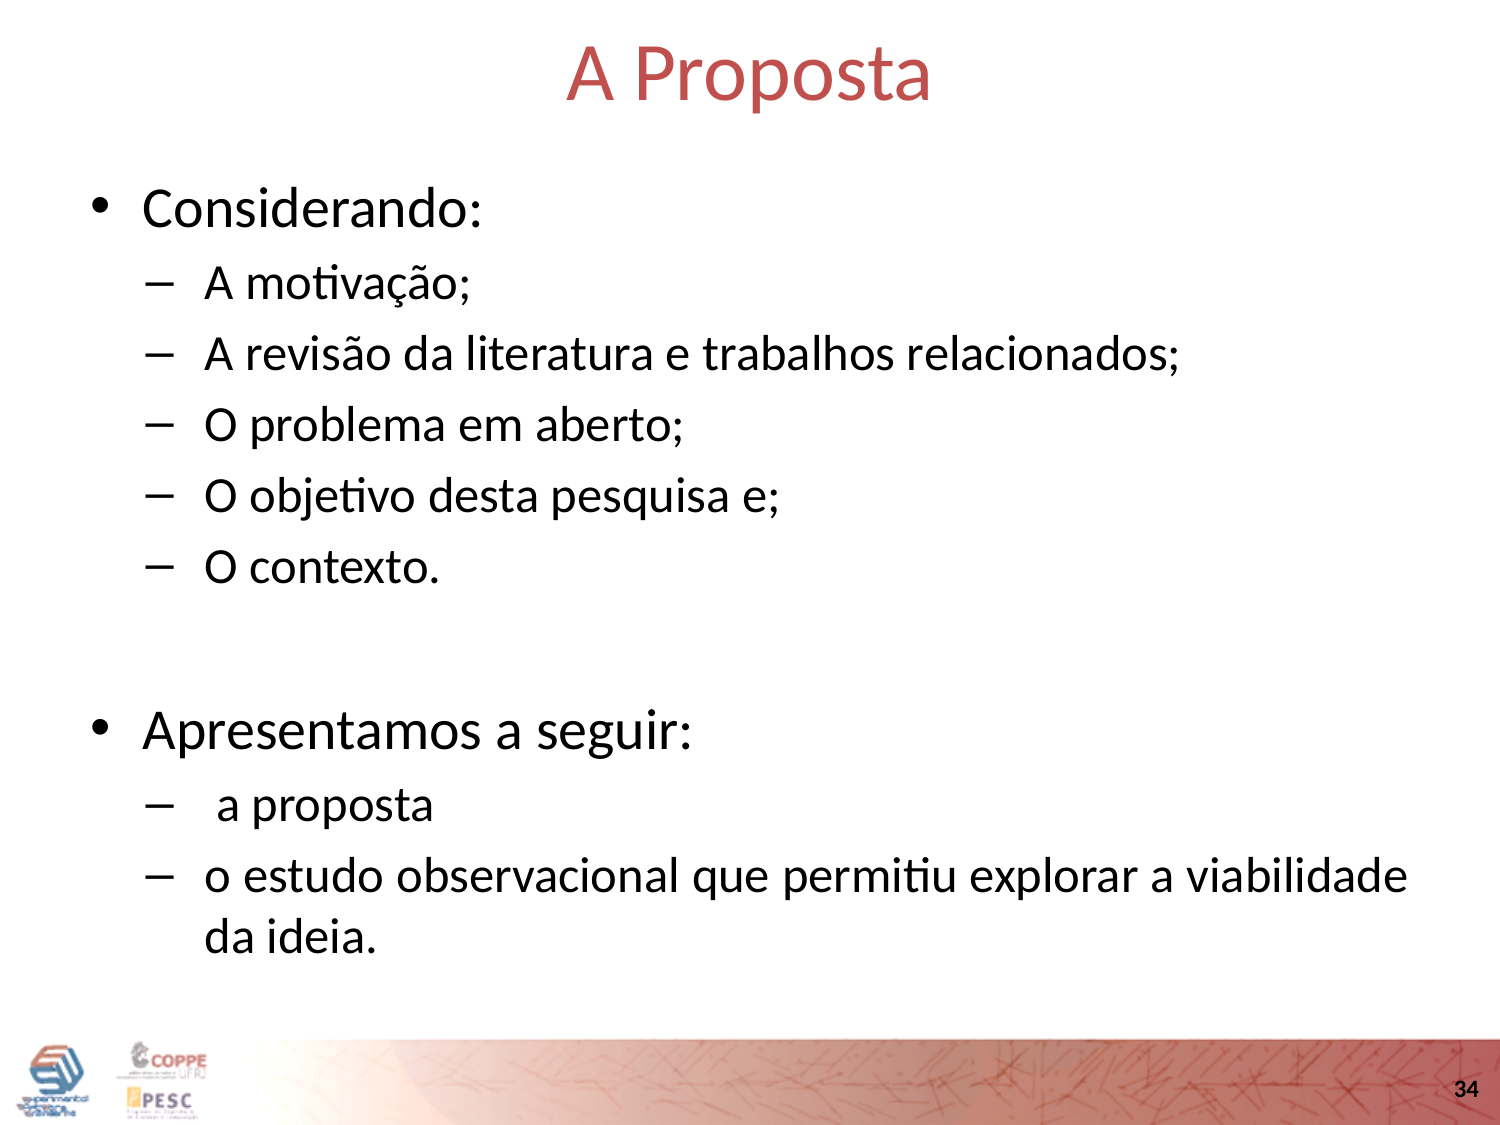

A Proposta

Considerando:
A motivação;
A revisão da literatura e trabalhos relacionados;
O problema em aberto;
O objetivo desta pesquisa e;
O contexto.

Apresentamos a seguir:
 a proposta
o estudo observacional que permitiu explorar a viabilidade da ideia.